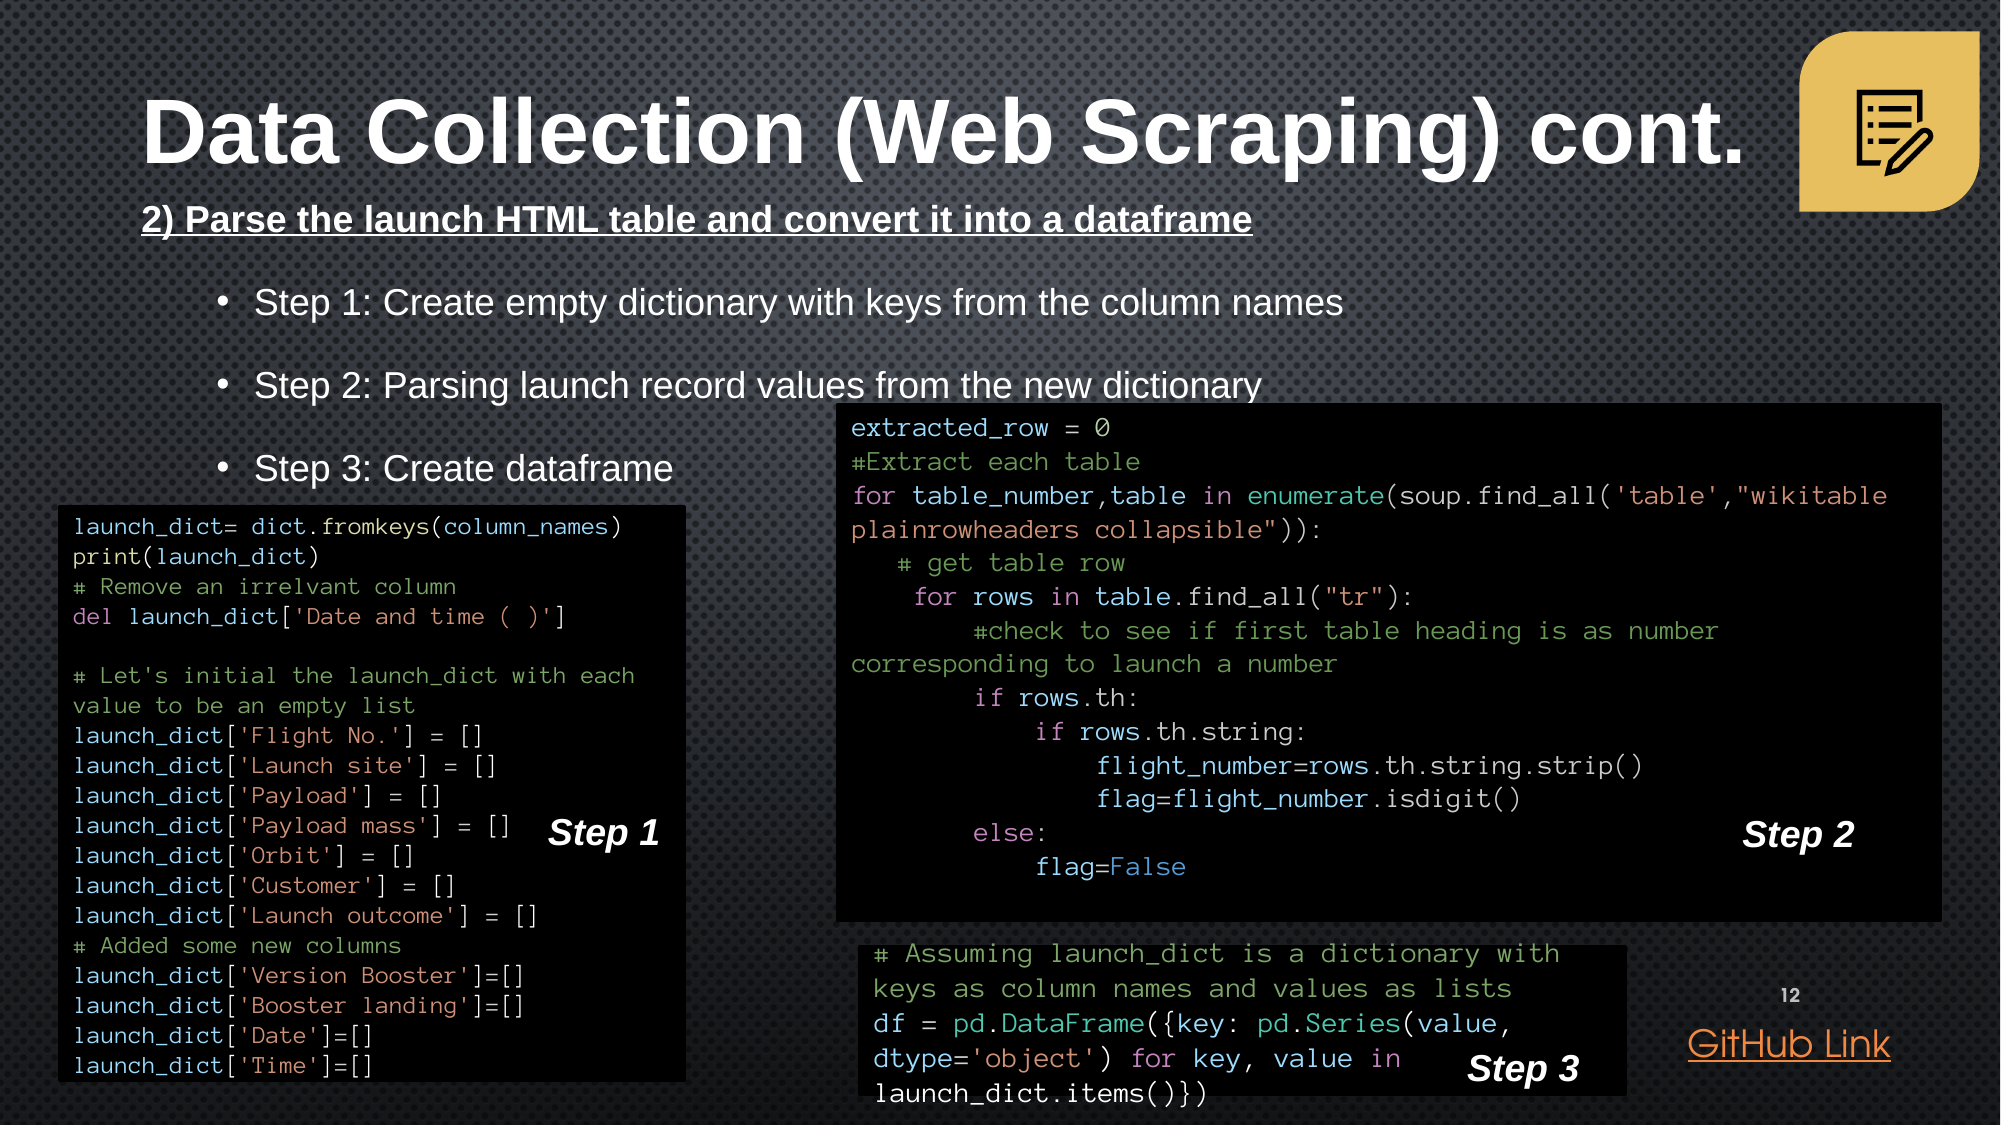

Data Collection (Web Scraping) cont.
2) Parse the launch HTML table and convert it into a dataframe
Step 1: Create empty dictionary with keys from the column names
Step 2: Parsing launch record values from the new dictionary
Step 3: Create dataframe
extracted_row = 0
#Extract each table
for table_number,table in enumerate(soup.find_all('table',"wikitable plainrowheaders collapsible")):
   # get table row
    for rows in table.find_all("tr"):
        #check to see if first table heading is as number corresponding to launch a number
        if rows.th:
            if rows.th.string:
                flight_number=rows.th.string.strip()
                flag=flight_number.isdigit()
        else:
            flag=False

launch_dict= dict.fromkeys(column_names)
print(launch_dict)
# Remove an irrelvant column
del launch_dict['Date and time ( )']
# Let's initial the launch_dict with each value to be an empty list
launch_dict['Flight No.'] = []
launch_dict['Launch site'] = []
launch_dict['Payload'] = []
launch_dict['Payload mass'] = []
launch_dict['Orbit'] = []
launch_dict['Customer'] = []
launch_dict['Launch outcome'] = []
# Added some new columns
launch_dict['Version Booster']=[]
launch_dict['Booster landing']=[]
launch_dict['Date']=[]
launch_dict['Time']=[]
Step 1
Step 2
# Assuming launch_dict is a dictionary with keys as column names and values as lists
df = pd.DataFrame({key: pd.Series(value, dtype='object') for key, value in launch_dict.items()})
12
12
GitHub Link
Step 3